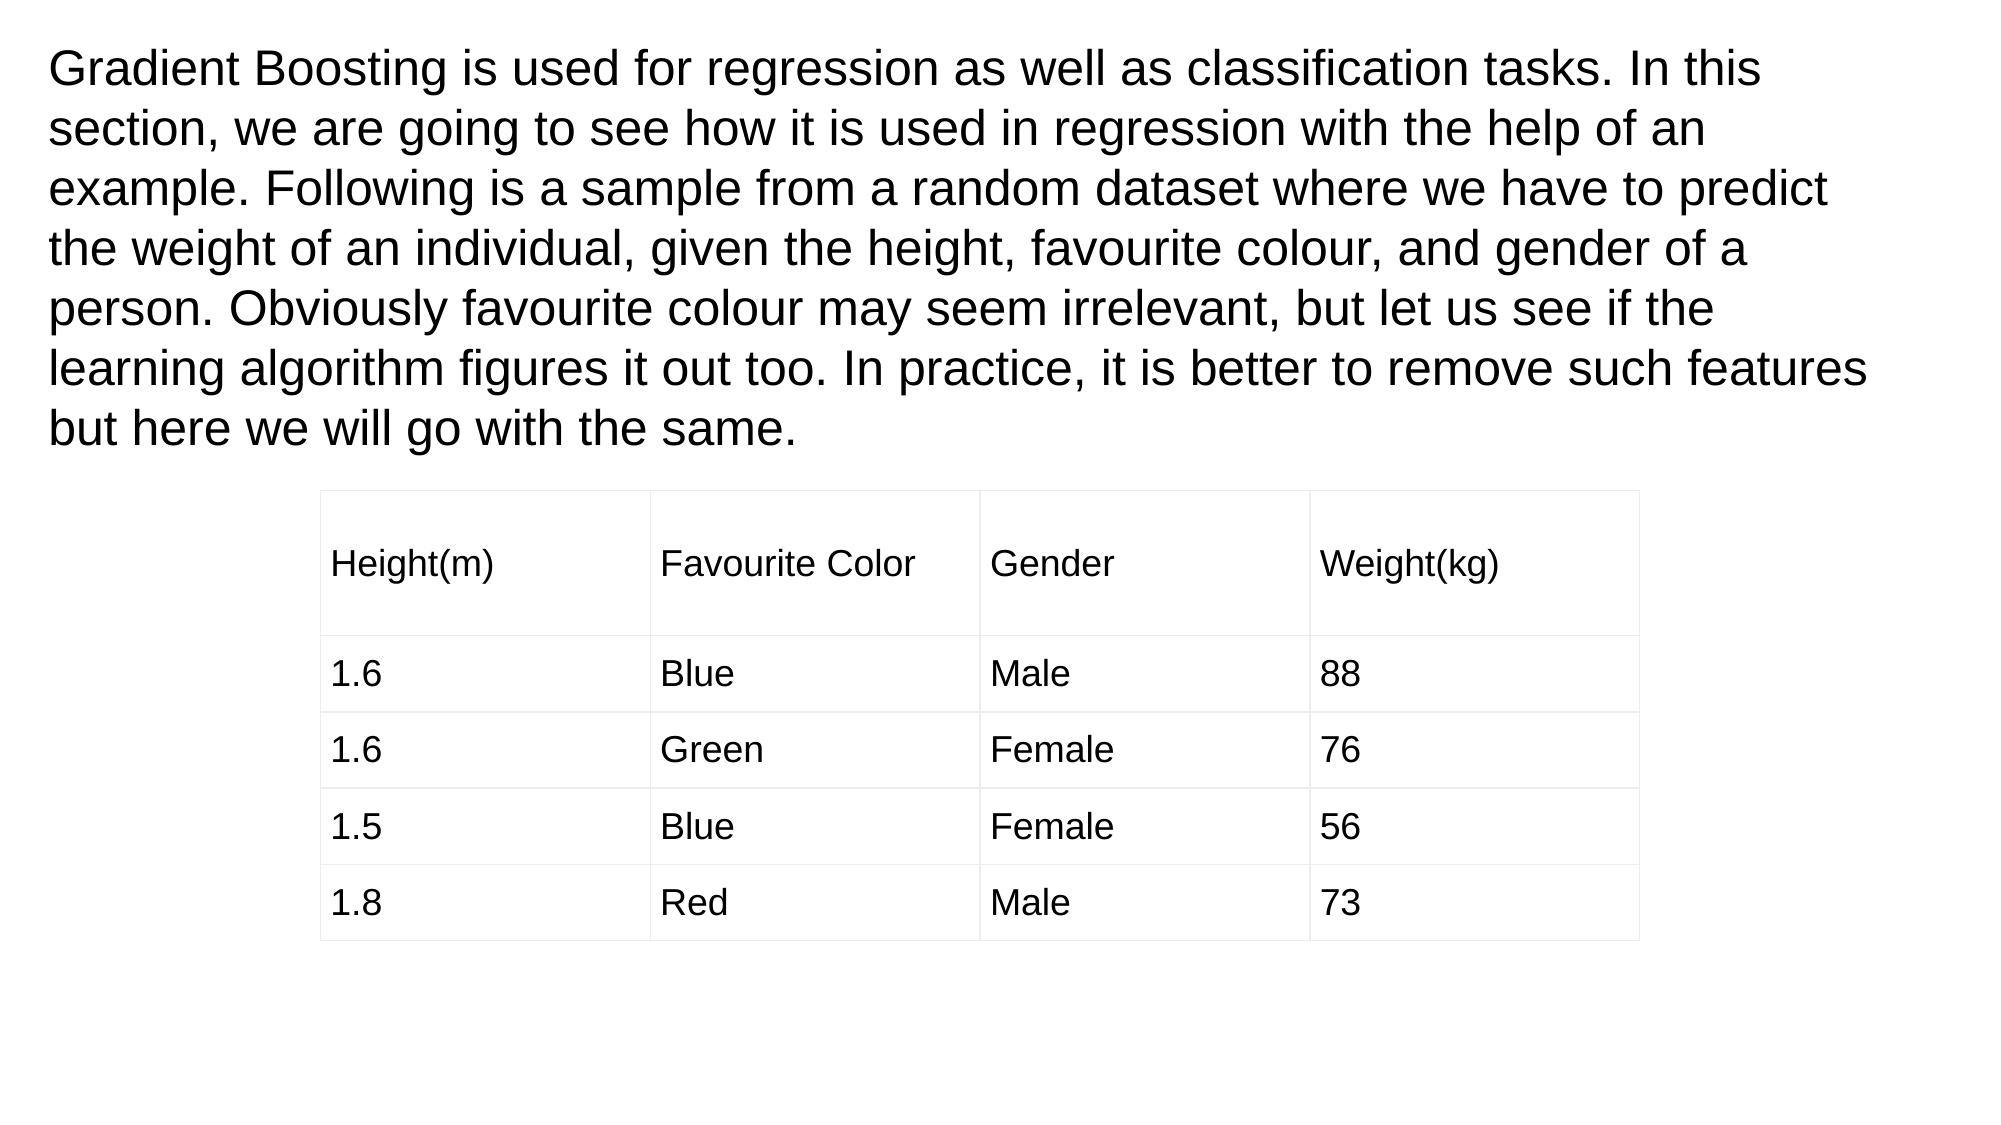

Gradient Boosting is used for regression as well as classification tasks. In this section, we are going to see how it is used in regression with the help of an example. Following is a sample from a random dataset where we have to predict the weight of an individual, given the height, favourite colour, and gender of a person. Obviously favourite colour may seem irrelevant, but let us see if the learning algorithm figures it out too. In practice, it is better to remove such features but here we will go with the same.
| Height(m) | Favourite Color | Gender | Weight(kg) |
| --- | --- | --- | --- |
| 1.6 | Blue | Male | 88 |
| 1.6 | Green | Female | 76 |
| 1.5 | Blue | Female | 56 |
| 1.8 | Red | Male | 73 |